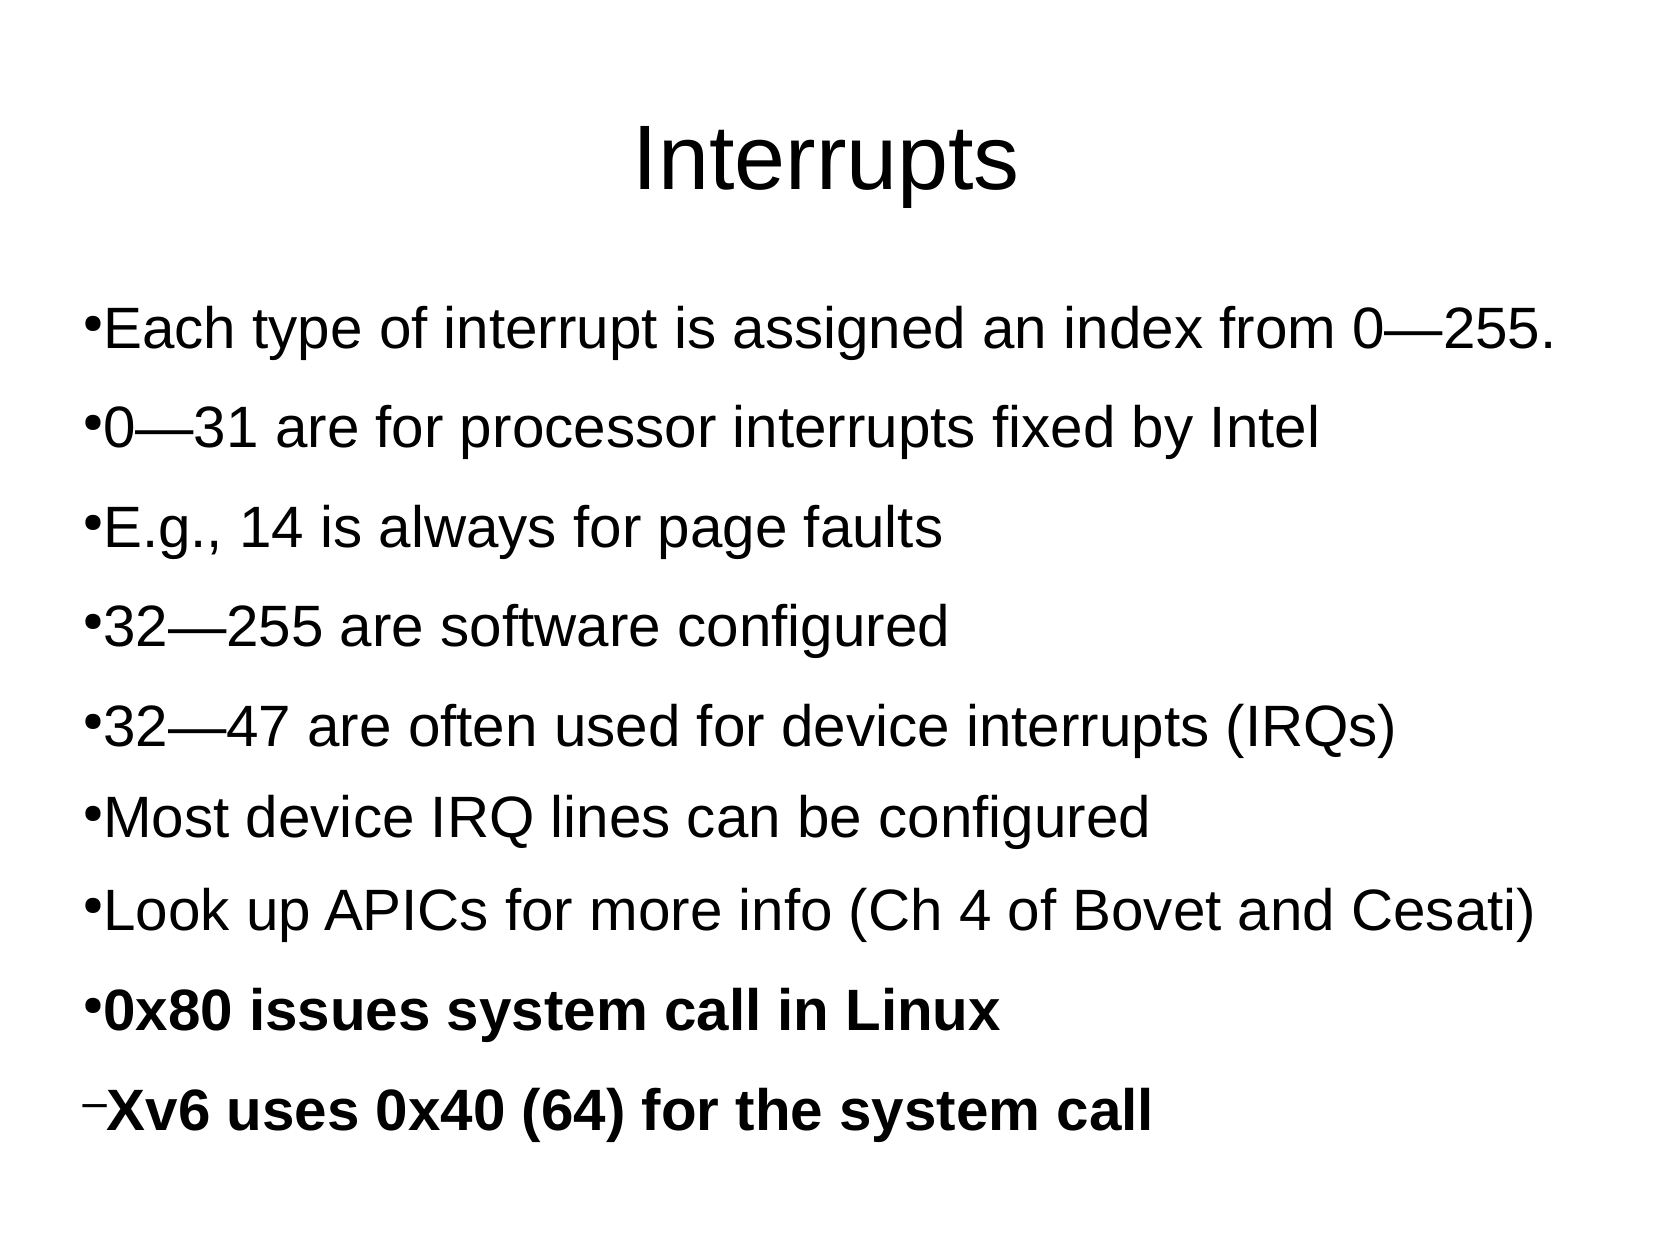

Interrupts
Each type of interrupt is assigned an index from 0—255.
0—31 are for processor interrupts fixed by Intel
E.g., 14 is always for page faults
32—255 are software configured
32—47 are often used for device interrupts (IRQs)
Most device IRQ lines can be configured
Look up APICs for more info (Ch 4 of Bovet and Cesati)
0x80 issues system call in Linux
Xv6 uses 0x40 (64) for the system call